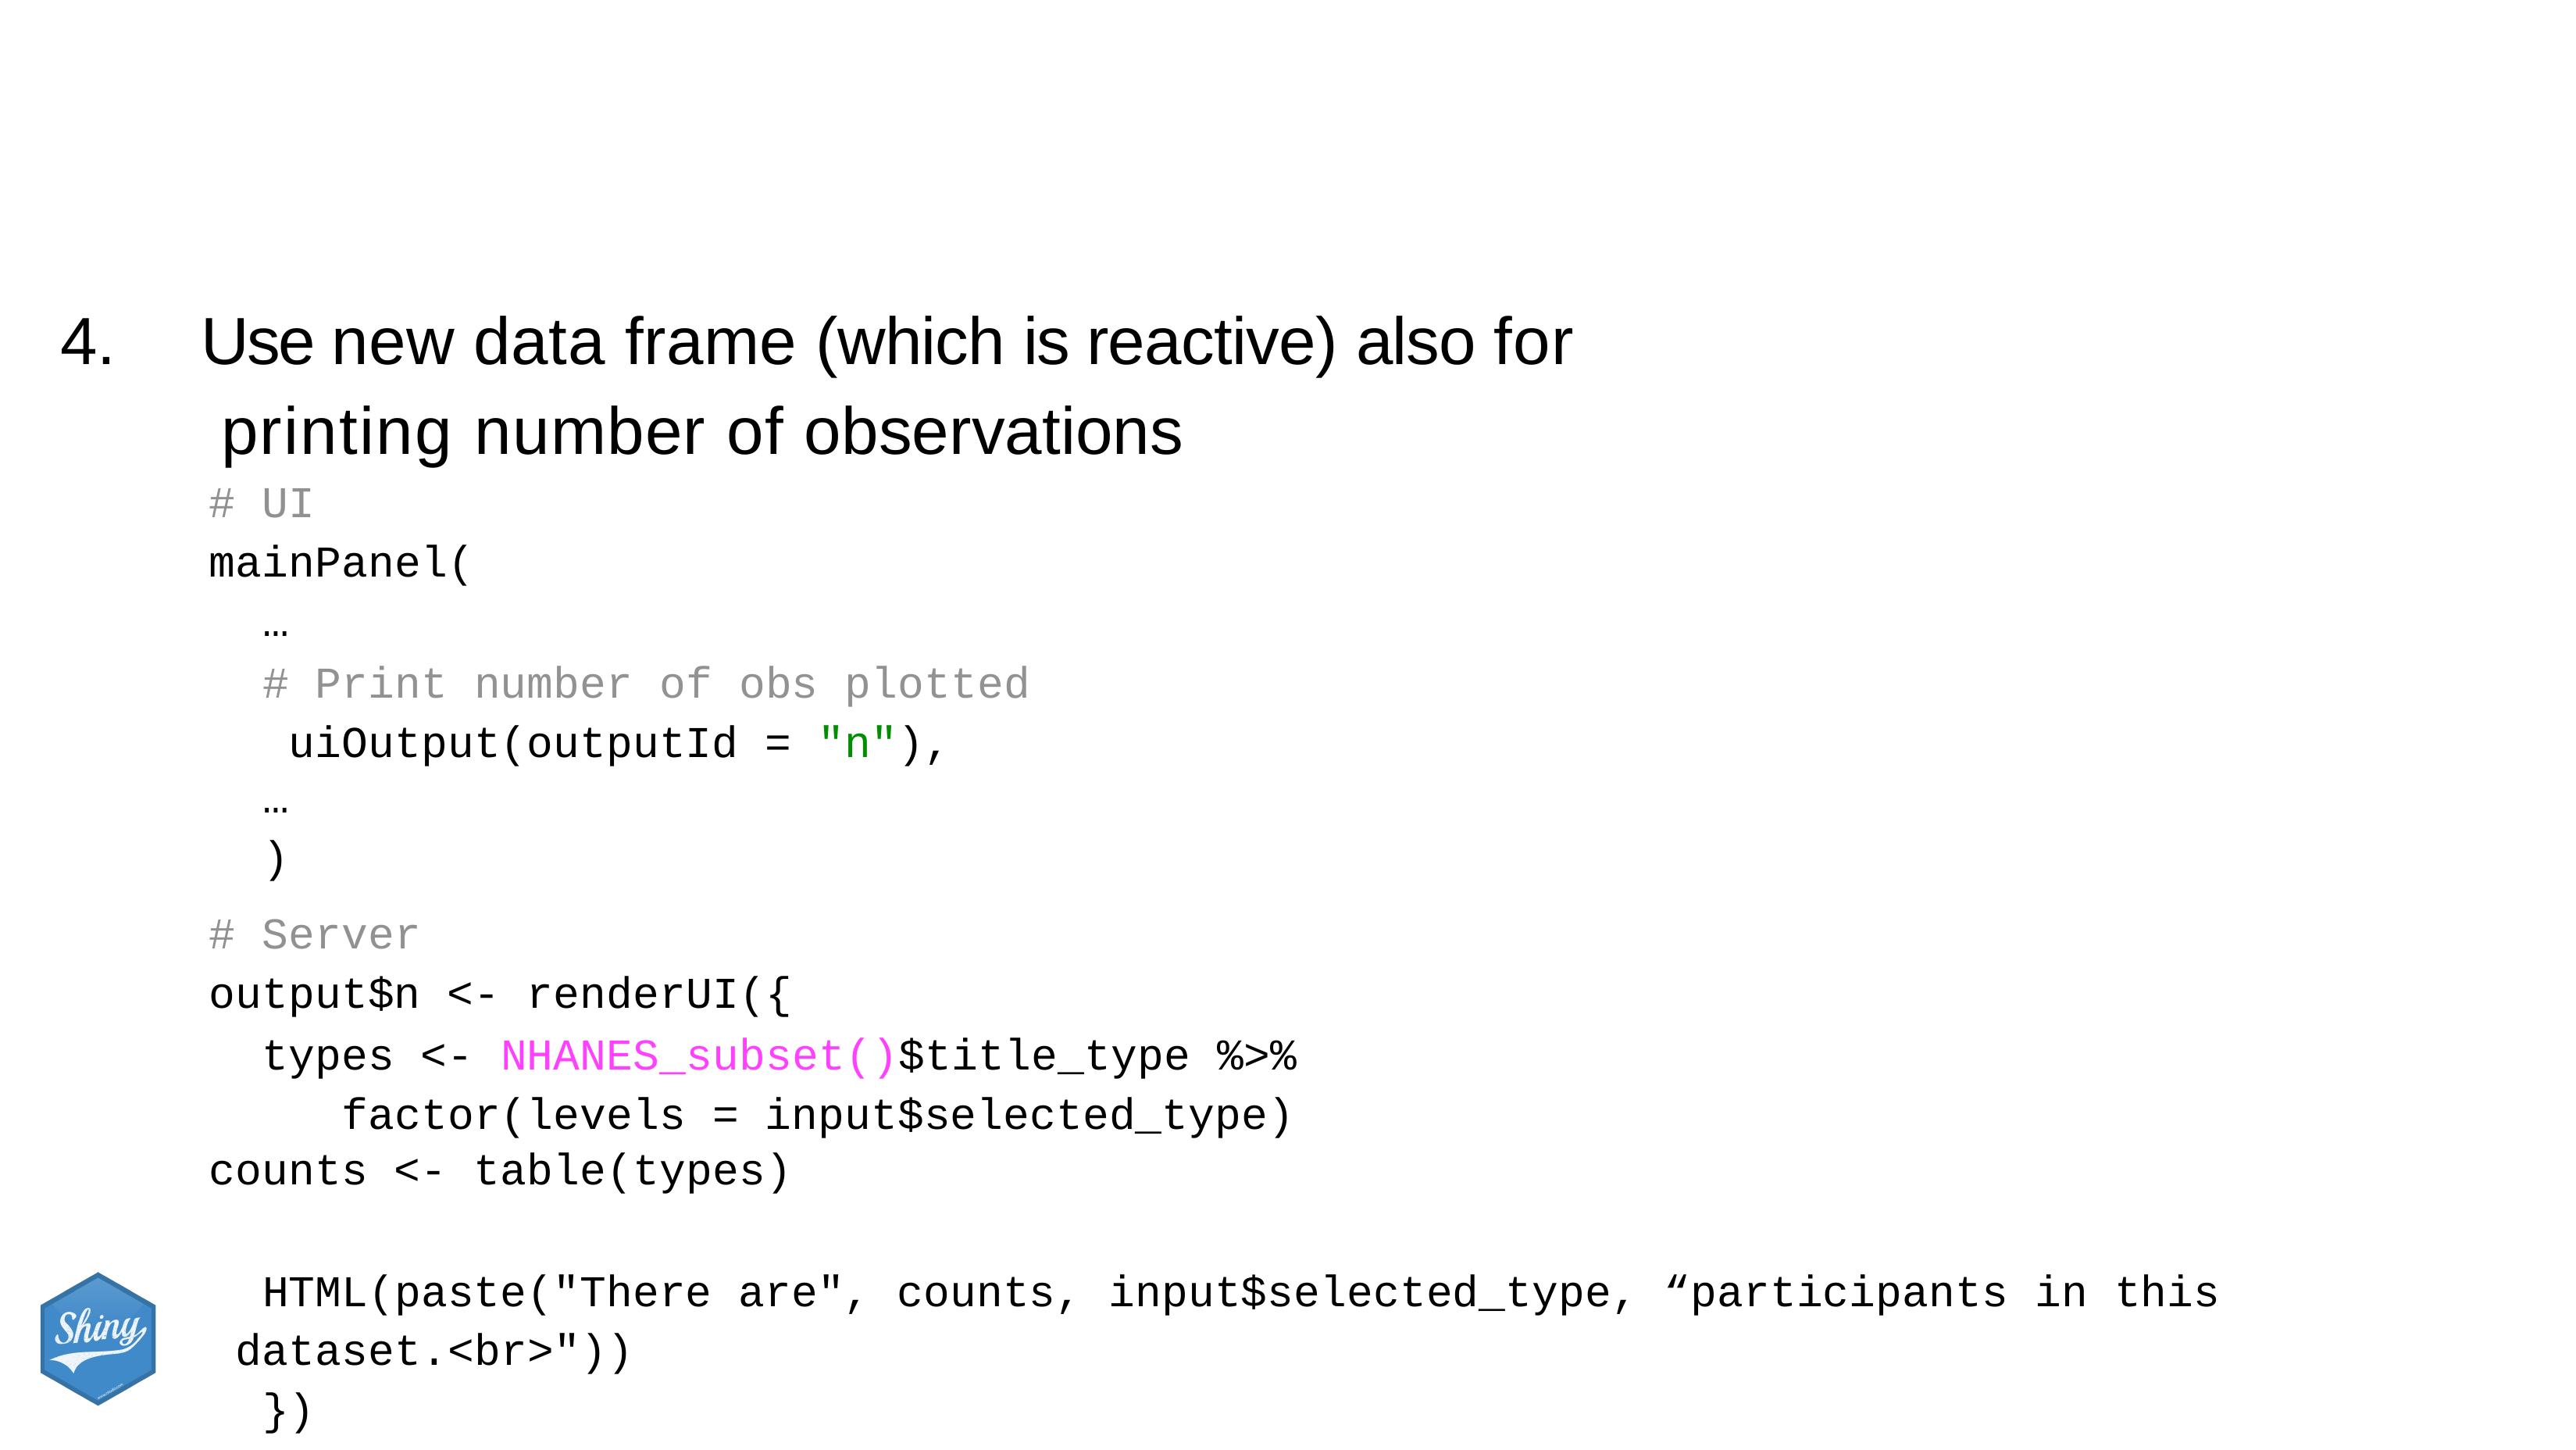

# 4.	Use new data frame (which is reactive) also for  printing number of observations
# UI
mainPanel(
…
# Print number of obs plotted  uiOutput(outputId = "n"),
…
)
# Server
output$n <- renderUI({
types <- NHANES_subset()$title_type %>%  factor(levels = input$selected_type)
counts <- table(types)

HTML(paste("There are", counts, input$selected_type, “participants in this  dataset.<br>"))
})